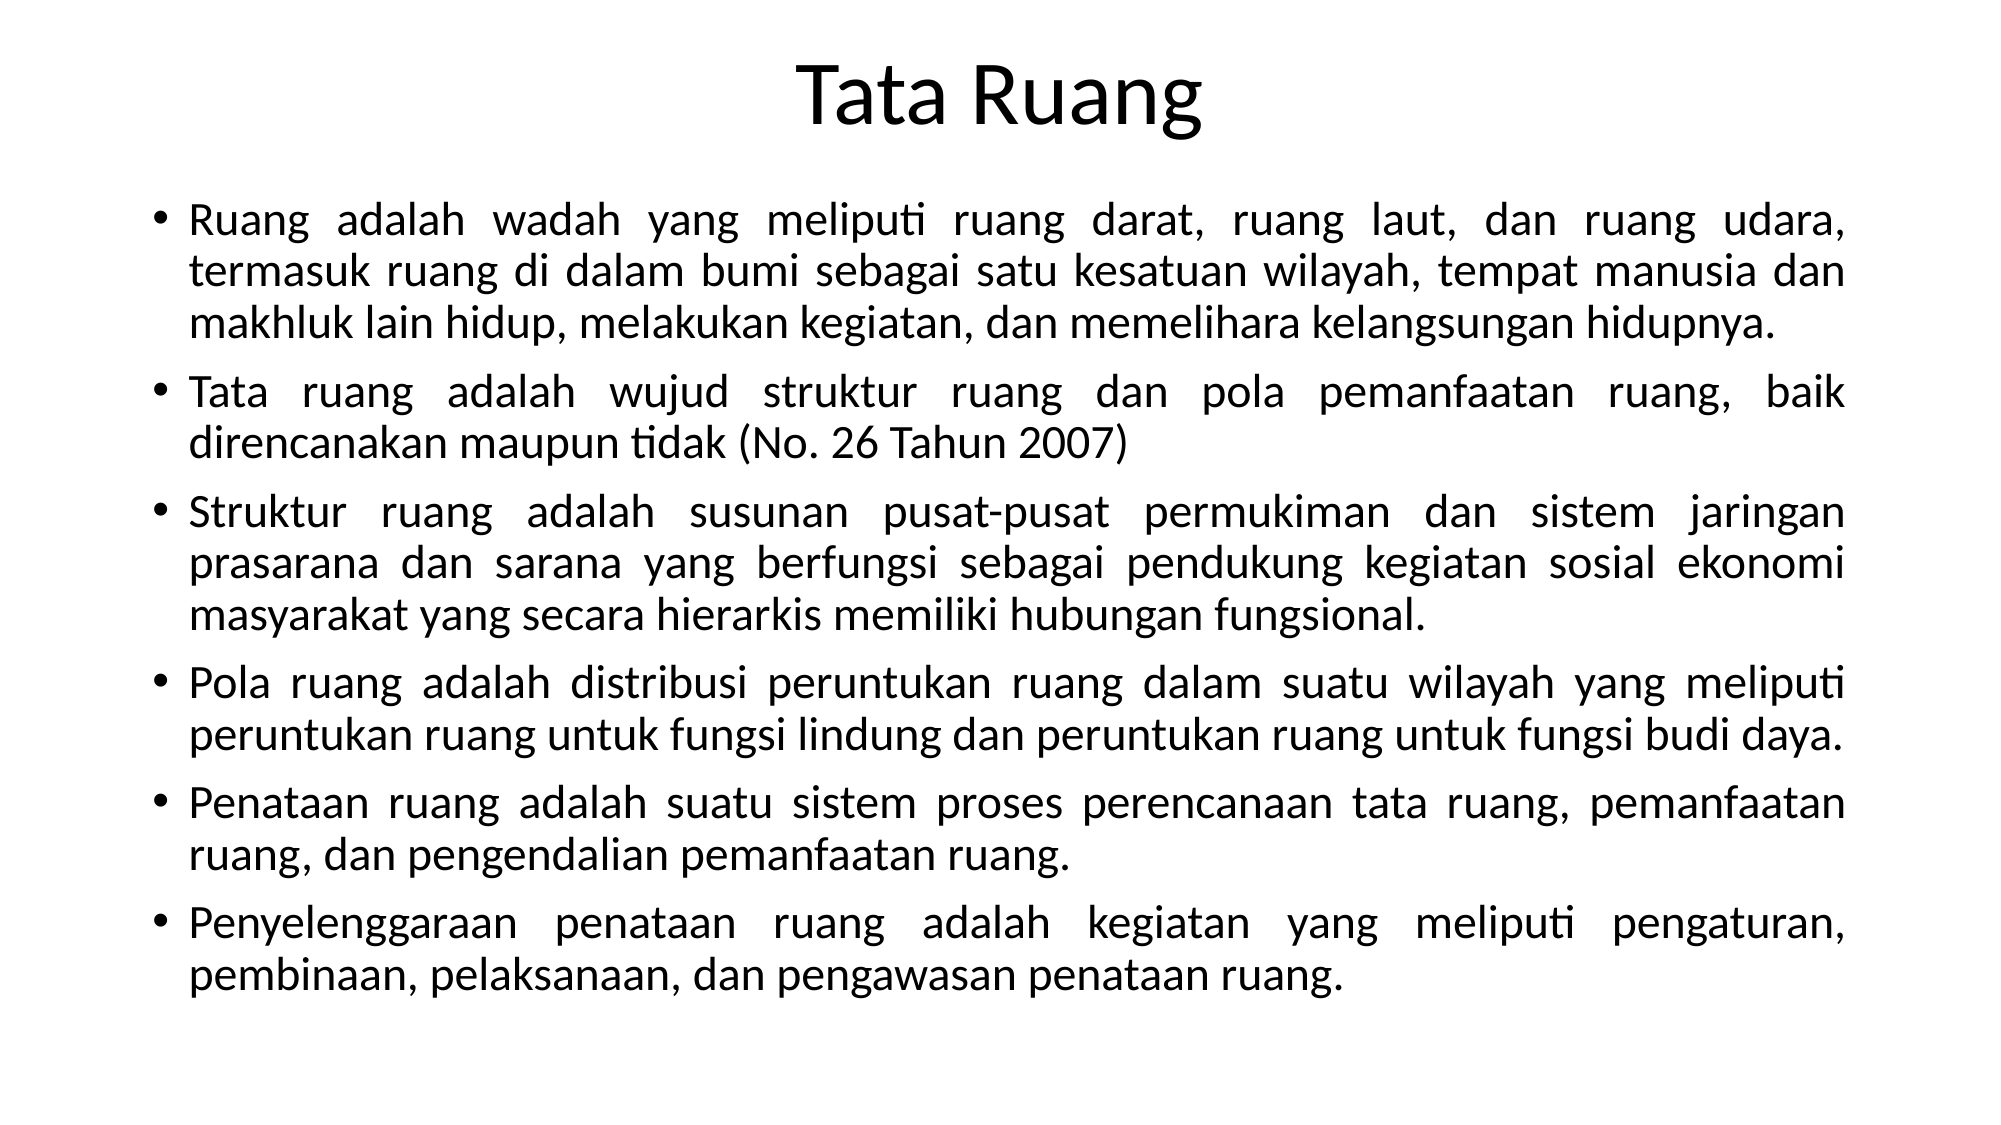

# Tata Ruang
Ruang adalah wadah yang meliputi ruang darat, ruang laut, dan ruang udara, termasuk ruang di dalam bumi sebagai satu kesatuan wilayah, tempat manusia dan makhluk lain hidup, melakukan kegiatan, dan memelihara kelangsungan hidupnya.
Tata ruang adalah wujud struktur ruang dan pola pemanfaatan ruang, baik direncanakan maupun tidak (No. 26 Tahun 2007)
Struktur ruang adalah susunan pusat-pusat permukiman dan sistem jaringan prasarana dan sarana yang berfungsi sebagai pendukung kegiatan sosial ekonomi masyarakat yang secara hierarkis memiliki hubungan fungsional.
Pola ruang adalah distribusi peruntukan ruang dalam suatu wilayah yang meliputi peruntukan ruang untuk fungsi lindung dan peruntukan ruang untuk fungsi budi daya.
Penataan ruang adalah suatu sistem proses perencanaan tata ruang, pemanfaatan ruang, dan pengendalian pemanfaatan ruang.
Penyelenggaraan penataan ruang adalah kegiatan yang meliputi pengaturan, pembinaan, pelaksanaan, dan pengawasan penataan ruang.